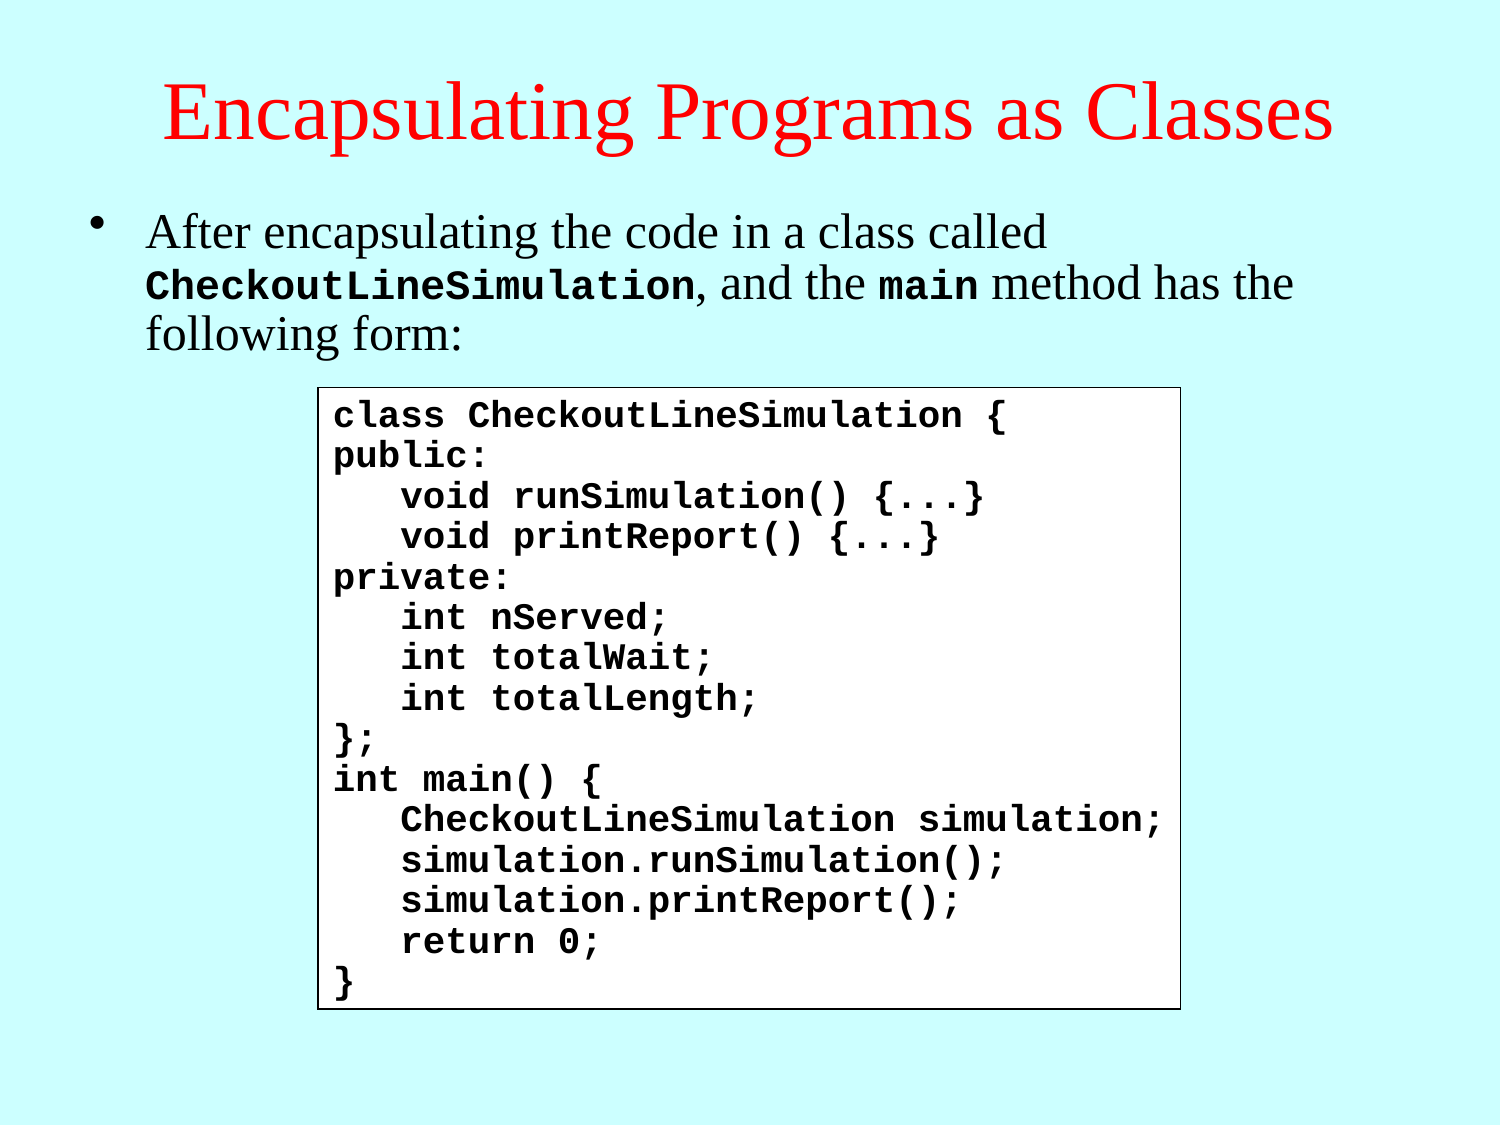

# Encapsulating Programs as Classes
After encapsulating the code in a class called CheckoutLineSimulation, and the main method has the following form:
class CheckoutLineSimulation {
public:
   void runSimulation() {...}
   void printReport() {...}
private:
   int nServed;
   int totalWait;
   int totalLength;
};
int main() {
   CheckoutLineSimulation simulation;
   simulation.runSimulation();
   simulation.printReport();
   return 0;
}